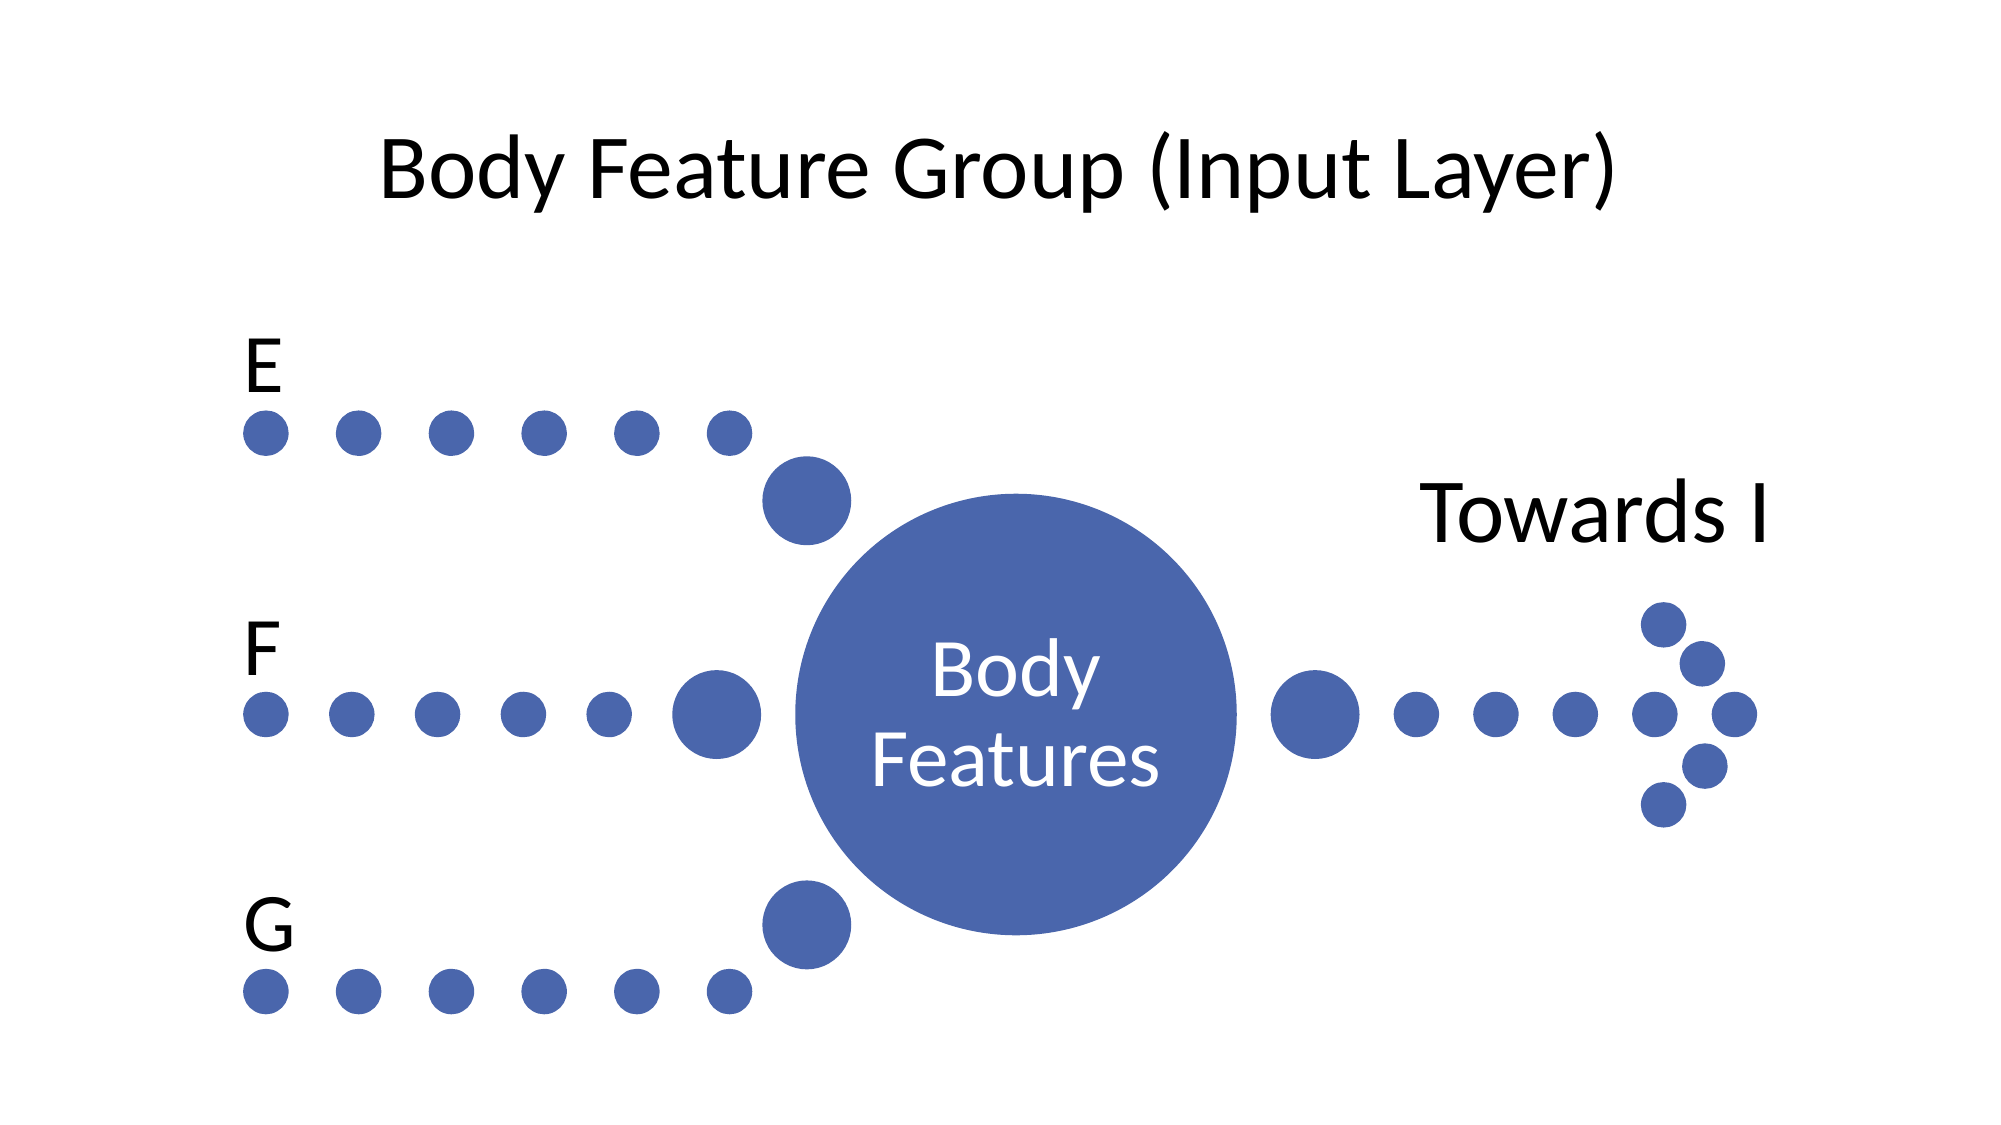

# Body Feature Group (Input Layer)
Body Features
E
F
G
Towards I